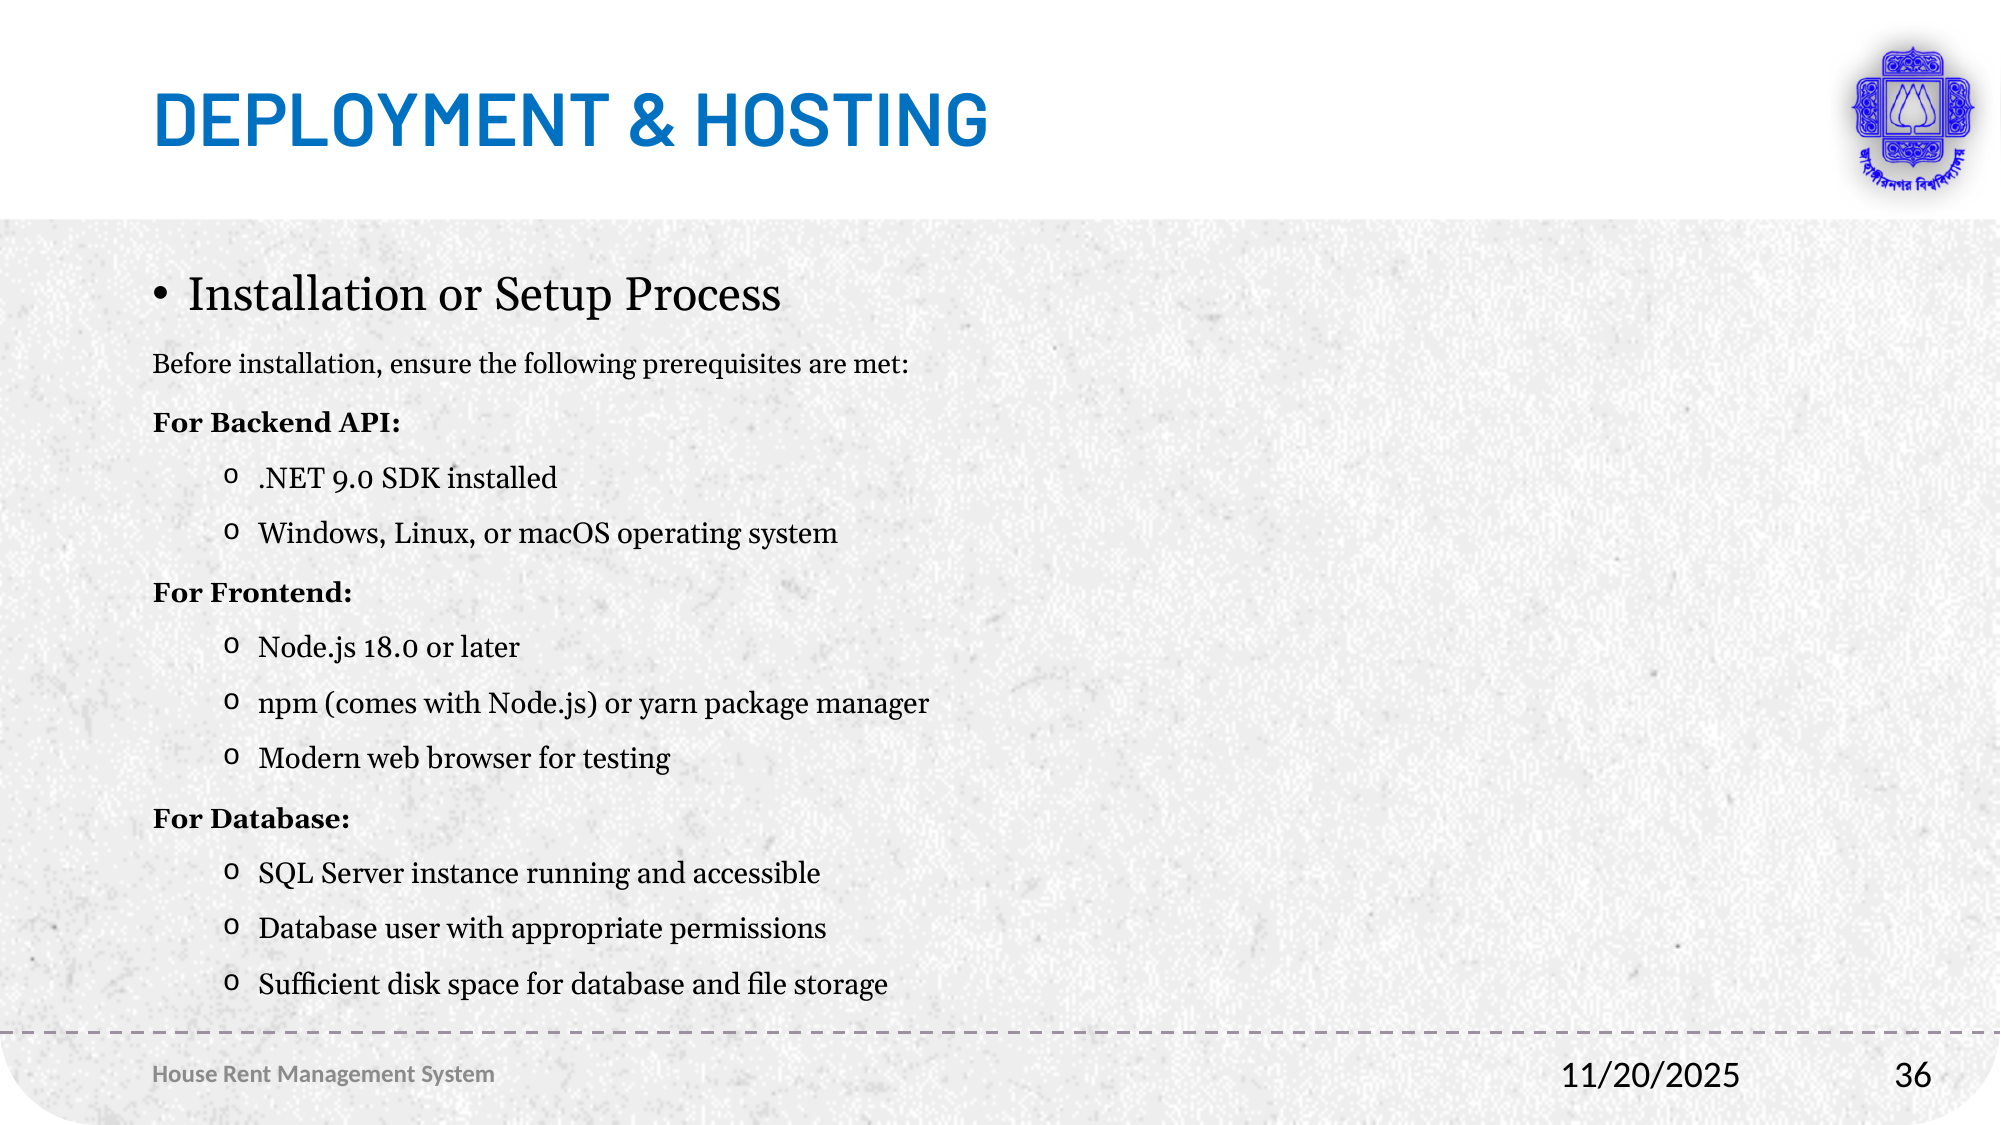

# Deployment & Hosting
Installation or Setup Process
Before installation, ensure the following prerequisites are met:
For Backend API:
.NET 9.0 SDK installed
Windows, Linux, or macOS operating system
For Frontend:
Node.js 18.0 or later
npm (comes with Node.js) or yarn package manager
Modern web browser for testing
For Database:
SQL Server instance running and accessible
Database user with appropriate permissions
Sufficient disk space for database and file storage
House Rent Management System
36